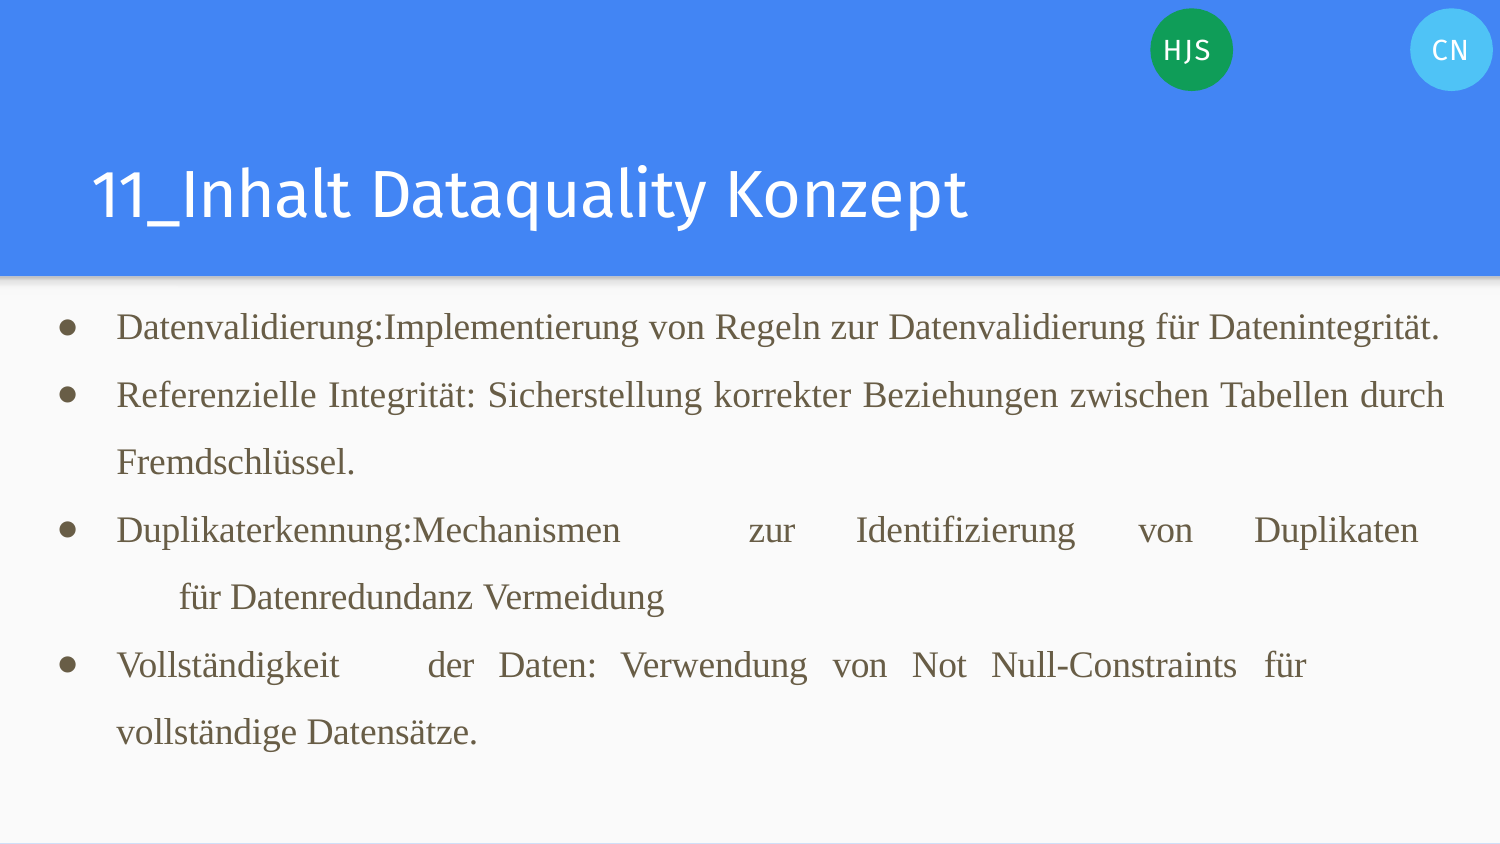

HJS
CN
# 11_Inhalt Dataquality Konzept
Datenvalidierung:Implementierung von Regeln zur Datenvalidierung für Datenintegrität.
Referenzielle Integrität: Sicherstellung korrekter Beziehungen zwischen Tabellen durch Fremdschlüssel.
Duplikaterkennung:Mechanismen	zur	Identifizierung	von	Duplikaten	für Datenredundanz Vermeidung
Vollständigkeit	der	Daten:	Verwendung	von	Not	Null-Constraints	für	vollständige Datensätze.